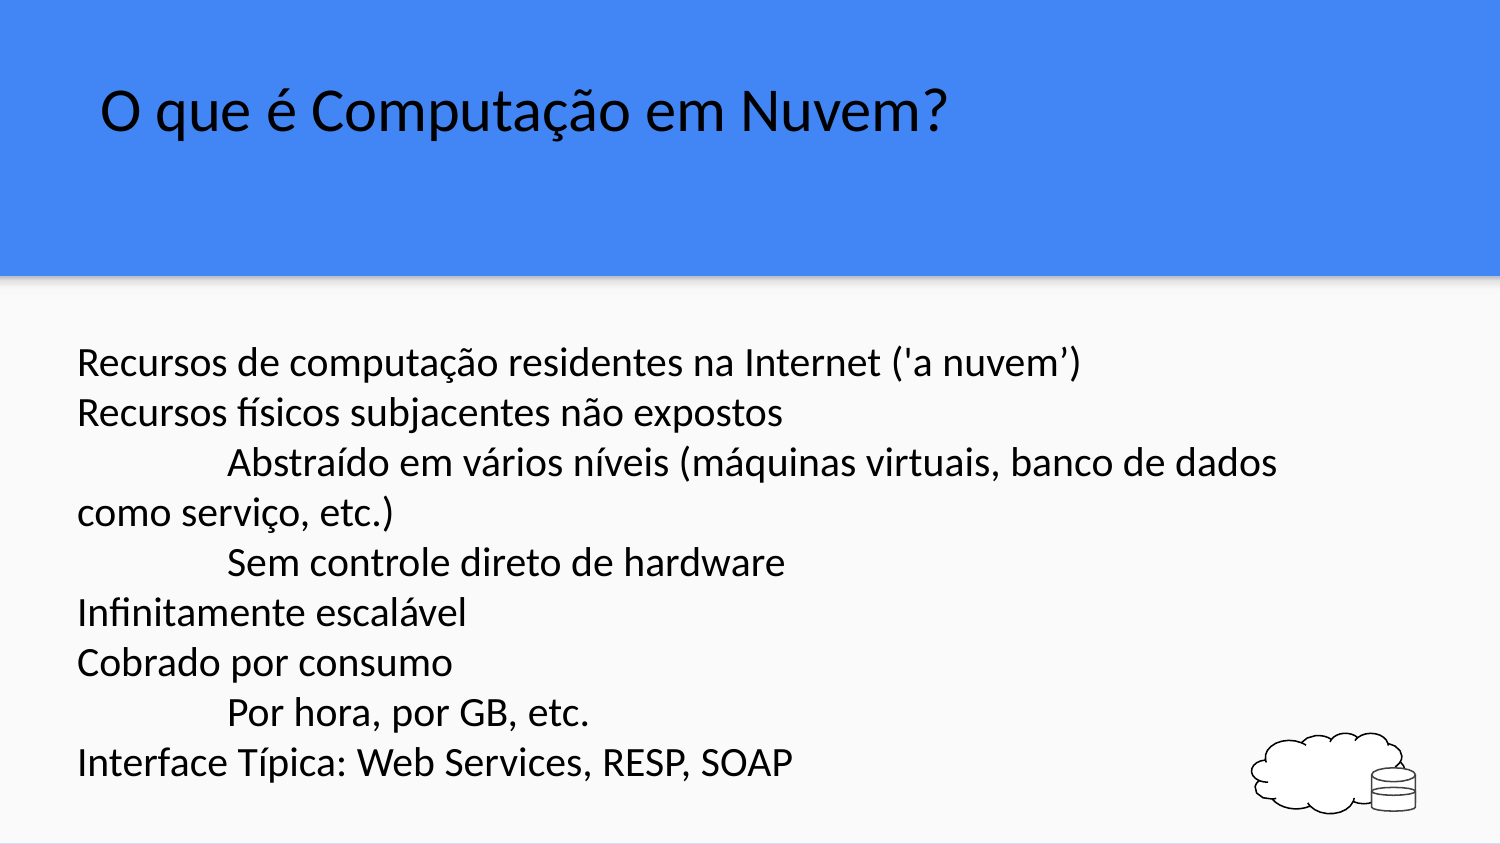

O que é Computação em Nuvem?

Recursos de computação residentes na Internet ('a nuvem’)
Recursos físicos subjacentes não expostos
	Abstraído em vários níveis (máquinas virtuais, banco de dados 	como serviço, etc.)
	Sem controle direto de hardware
Infinitamente escalável
Cobrado por consumo
	Por hora, por GB, etc.
Interface Típica: Web Services, RESP, SOAP